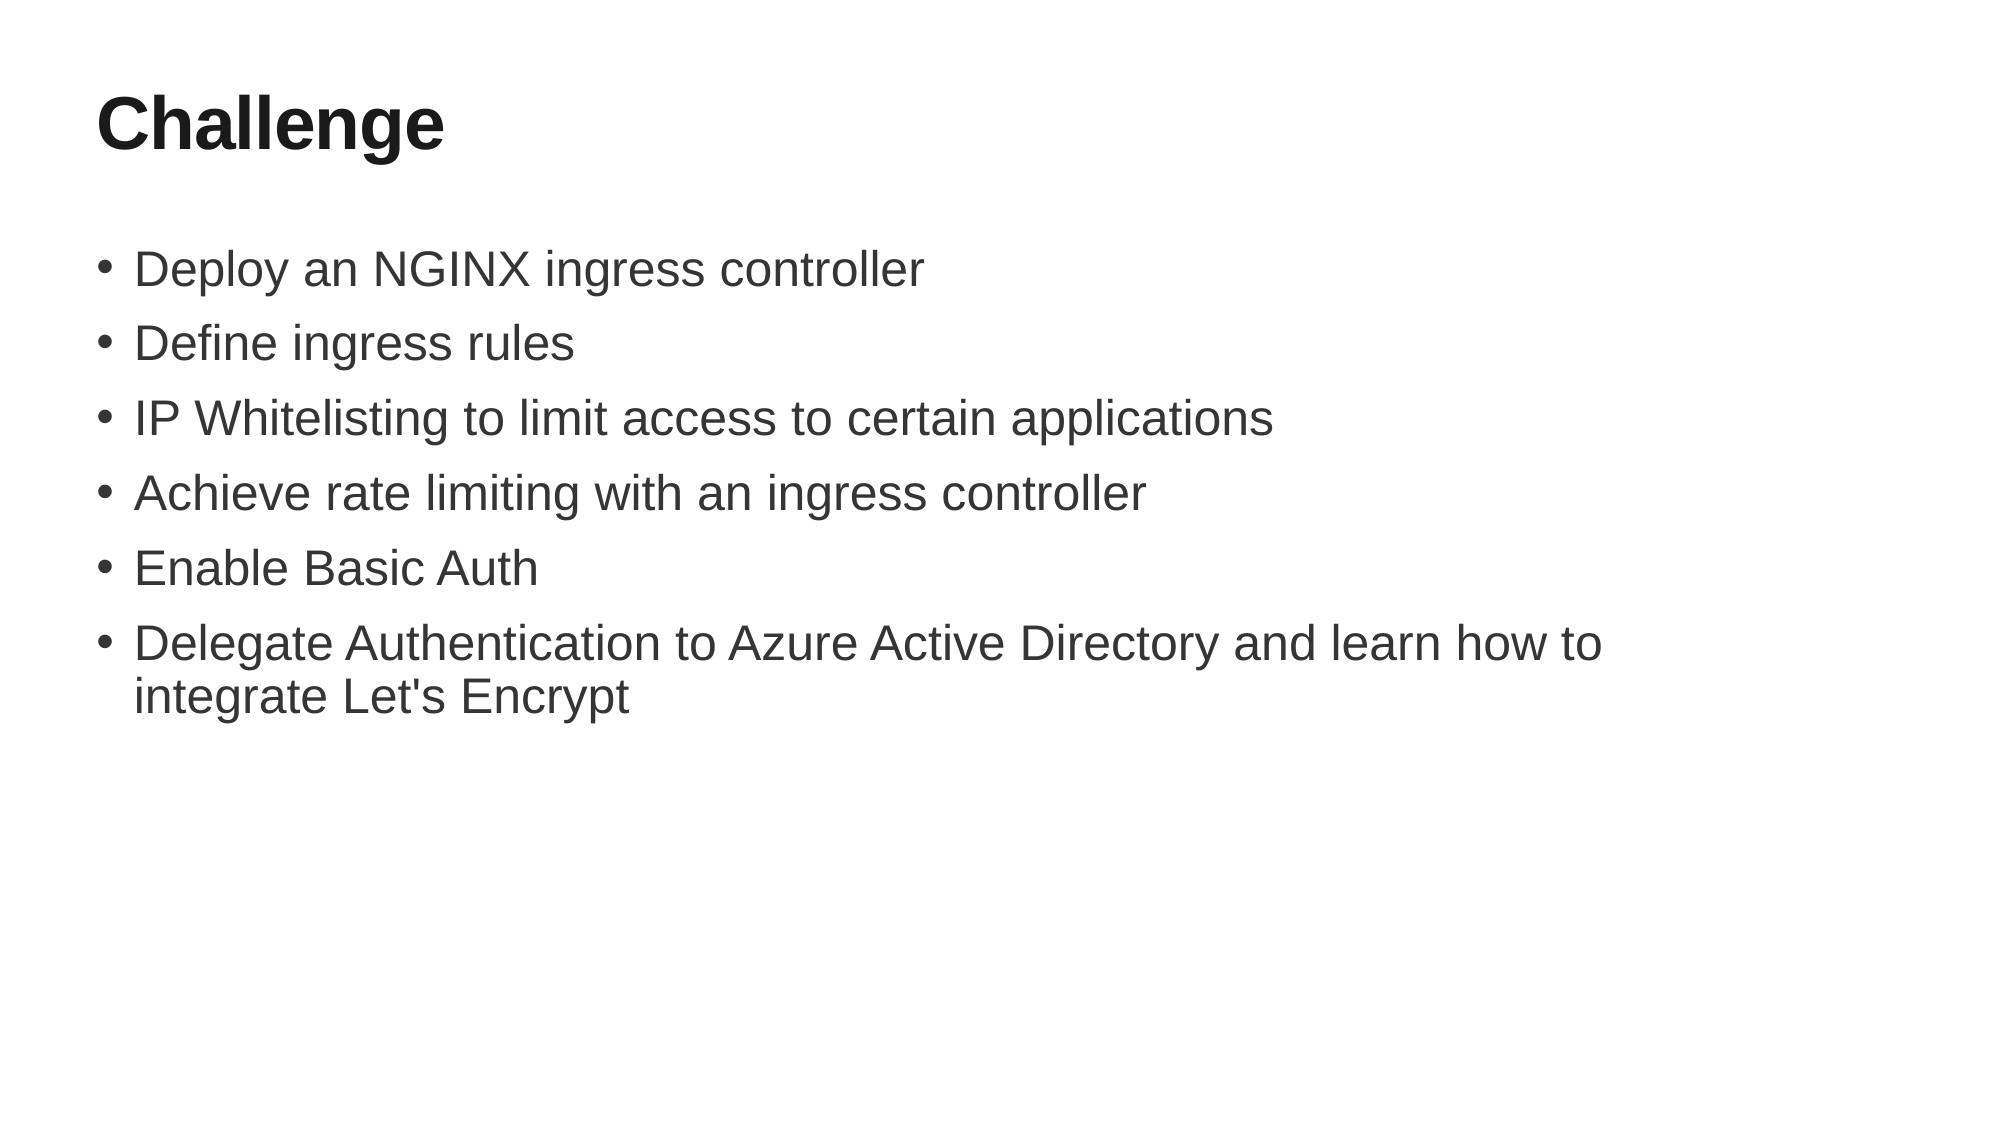

Challenge
Deploy an NGINX ingress controller
Define ingress rules
IP Whitelisting to limit access to certain applications
Achieve rate limiting with an ingress controller
Enable Basic Auth
Delegate Authentication to Azure Active Directory and learn how to integrate Let's Encrypt